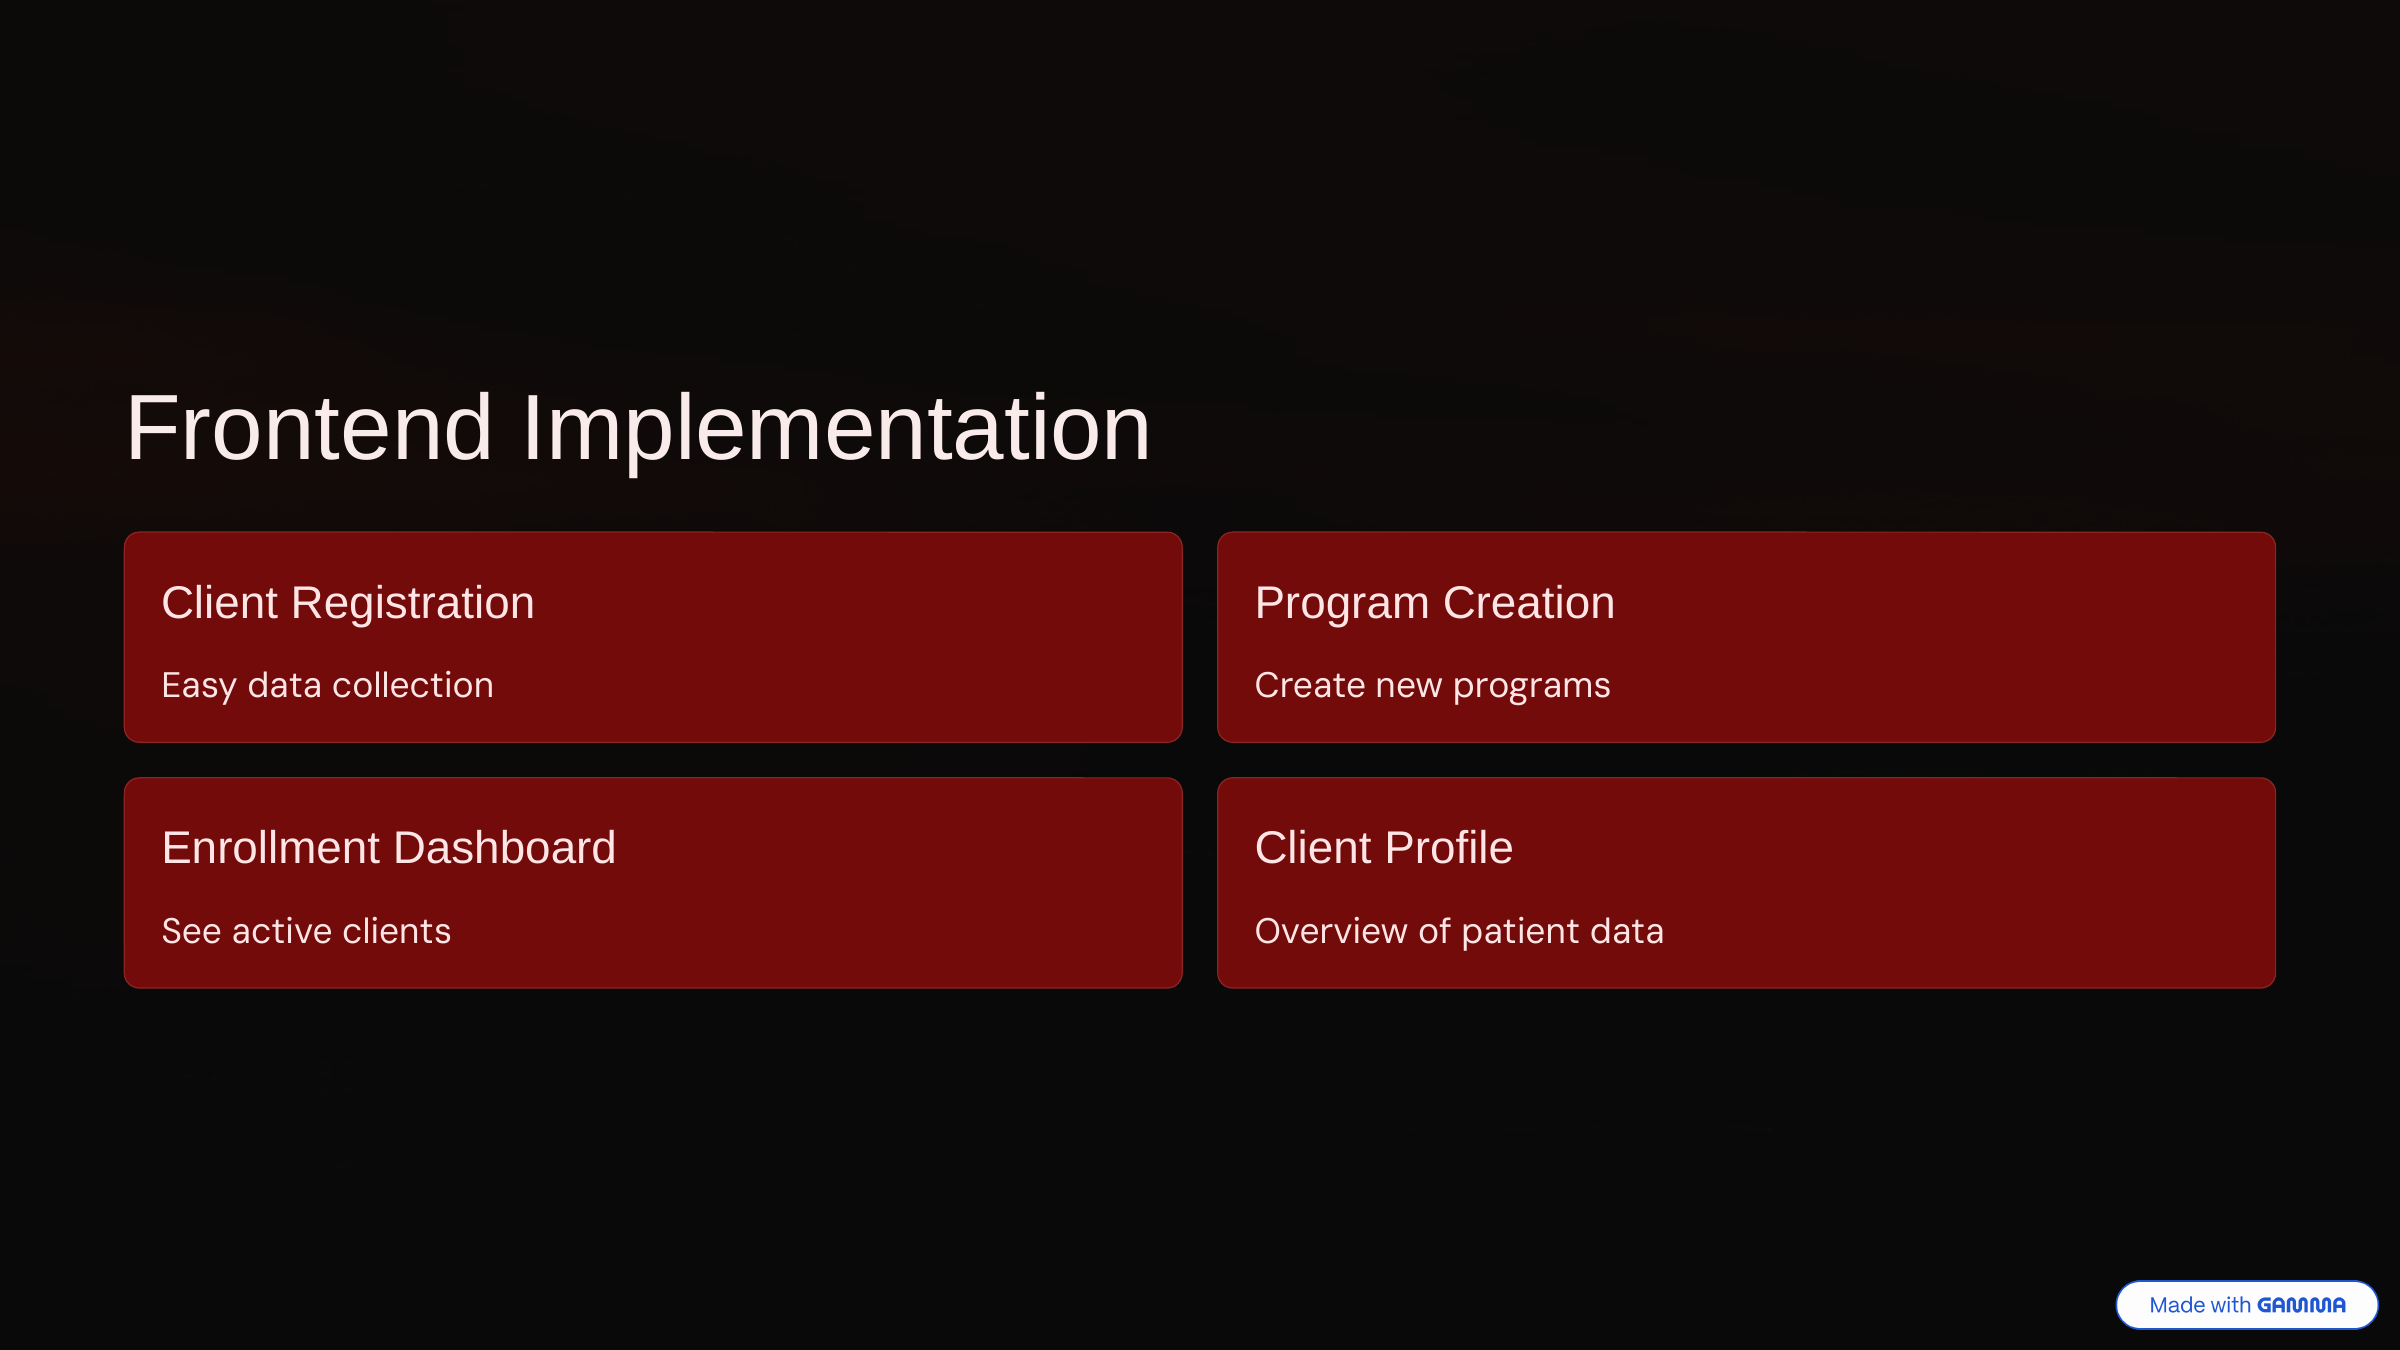

Frontend Implementation

Client Registration
Program Creation
Easy data collection
Create new programs

Enrollment Dashboard
Client Profile
See active clients
Overview of patient data